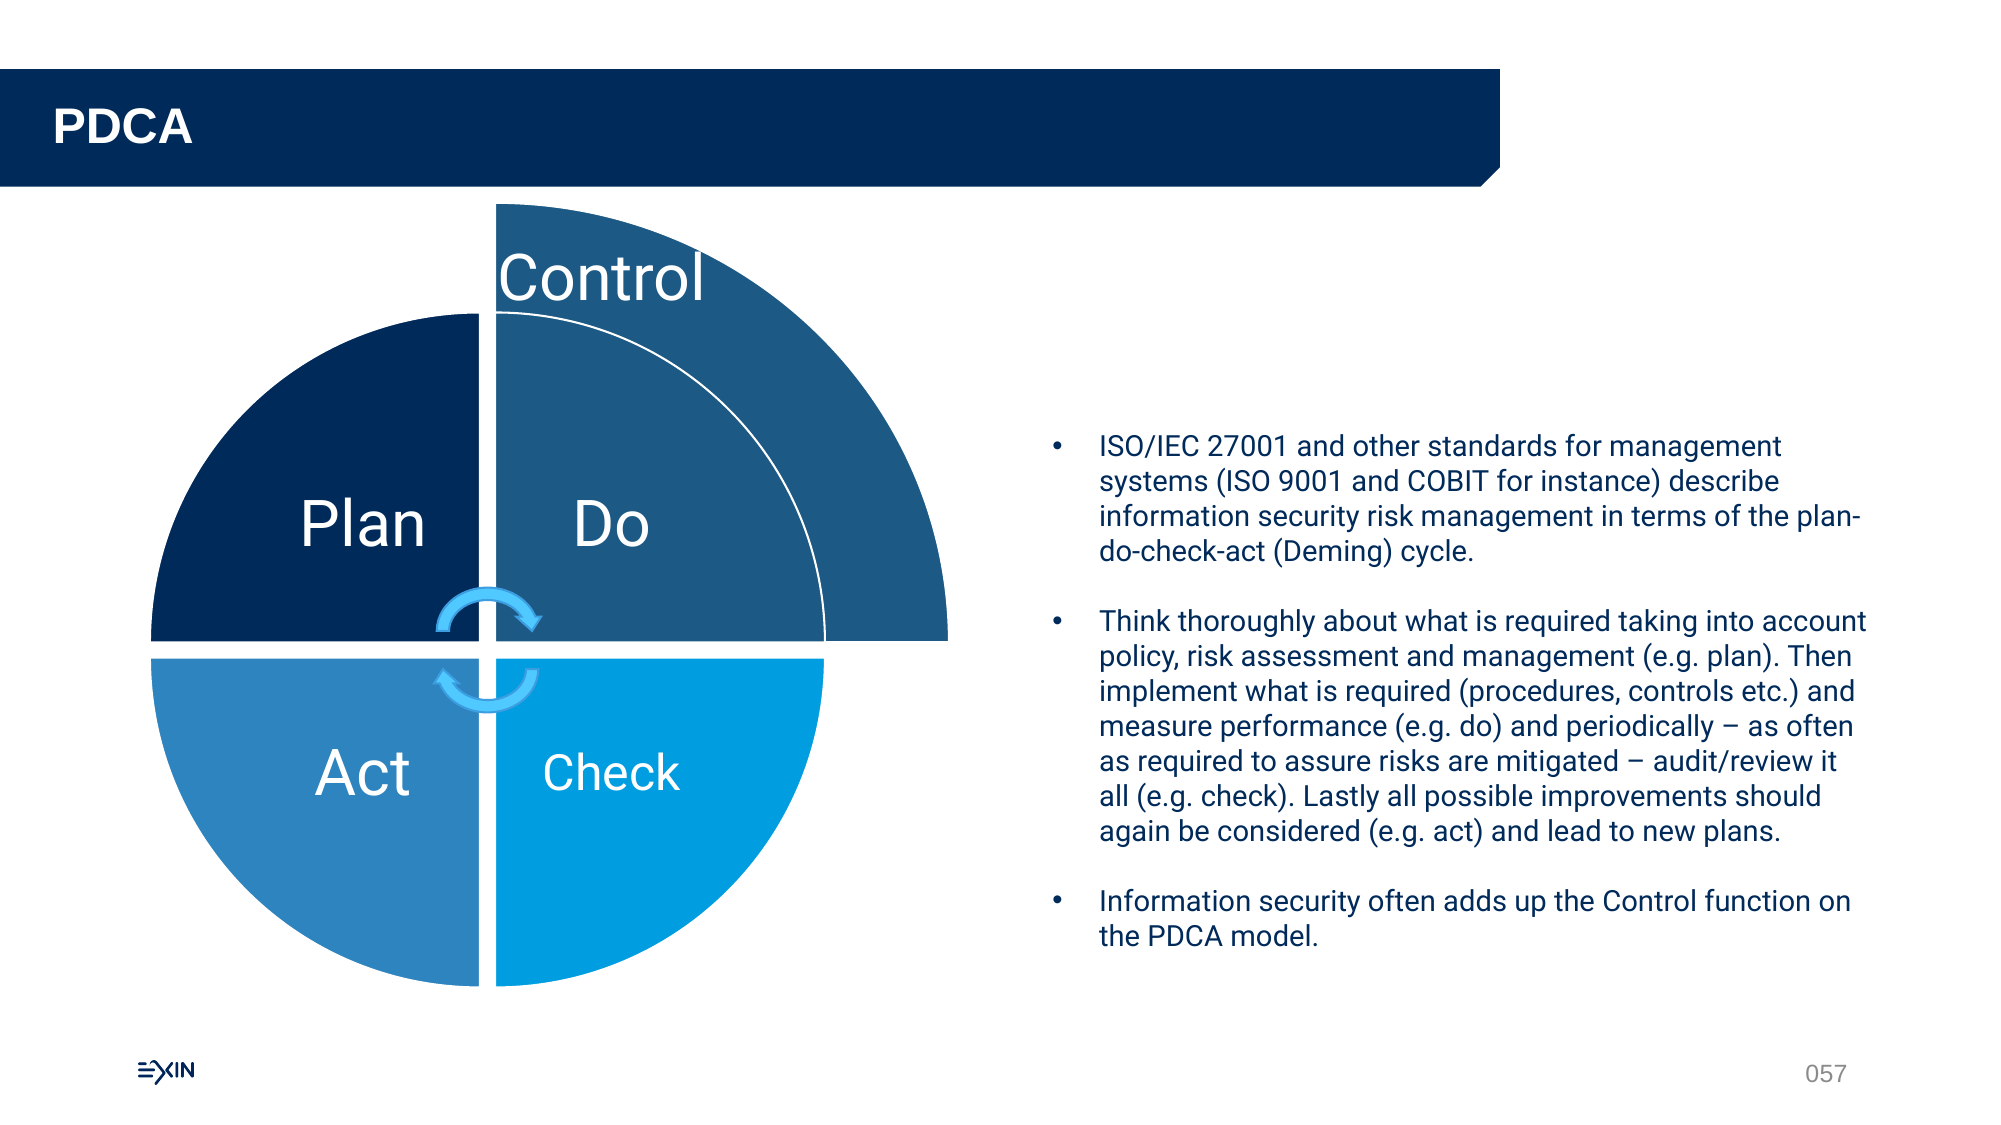

PDCA

Control
Control
Plan
Do
ISO/IEC 27001 and other standards for management systems (ISO 9001 and COBIT for instance) describe information security risk management in terms of the plan-do-check-act (Deming) cycle.

Think thoroughly about what is required taking into account policy, risk assessment and management (e.g. plan). Then implement what is required (procedures, controls etc.) and measure performance (e.g. do) and periodically – as often as required to assure risks are mitigated – audit/review it all (e.g. check). Lastly all possible improvements should again be considered (e.g. act) and lead to new plans.

Information security often adds up the Control function on the PDCA model.

Check
Act
057